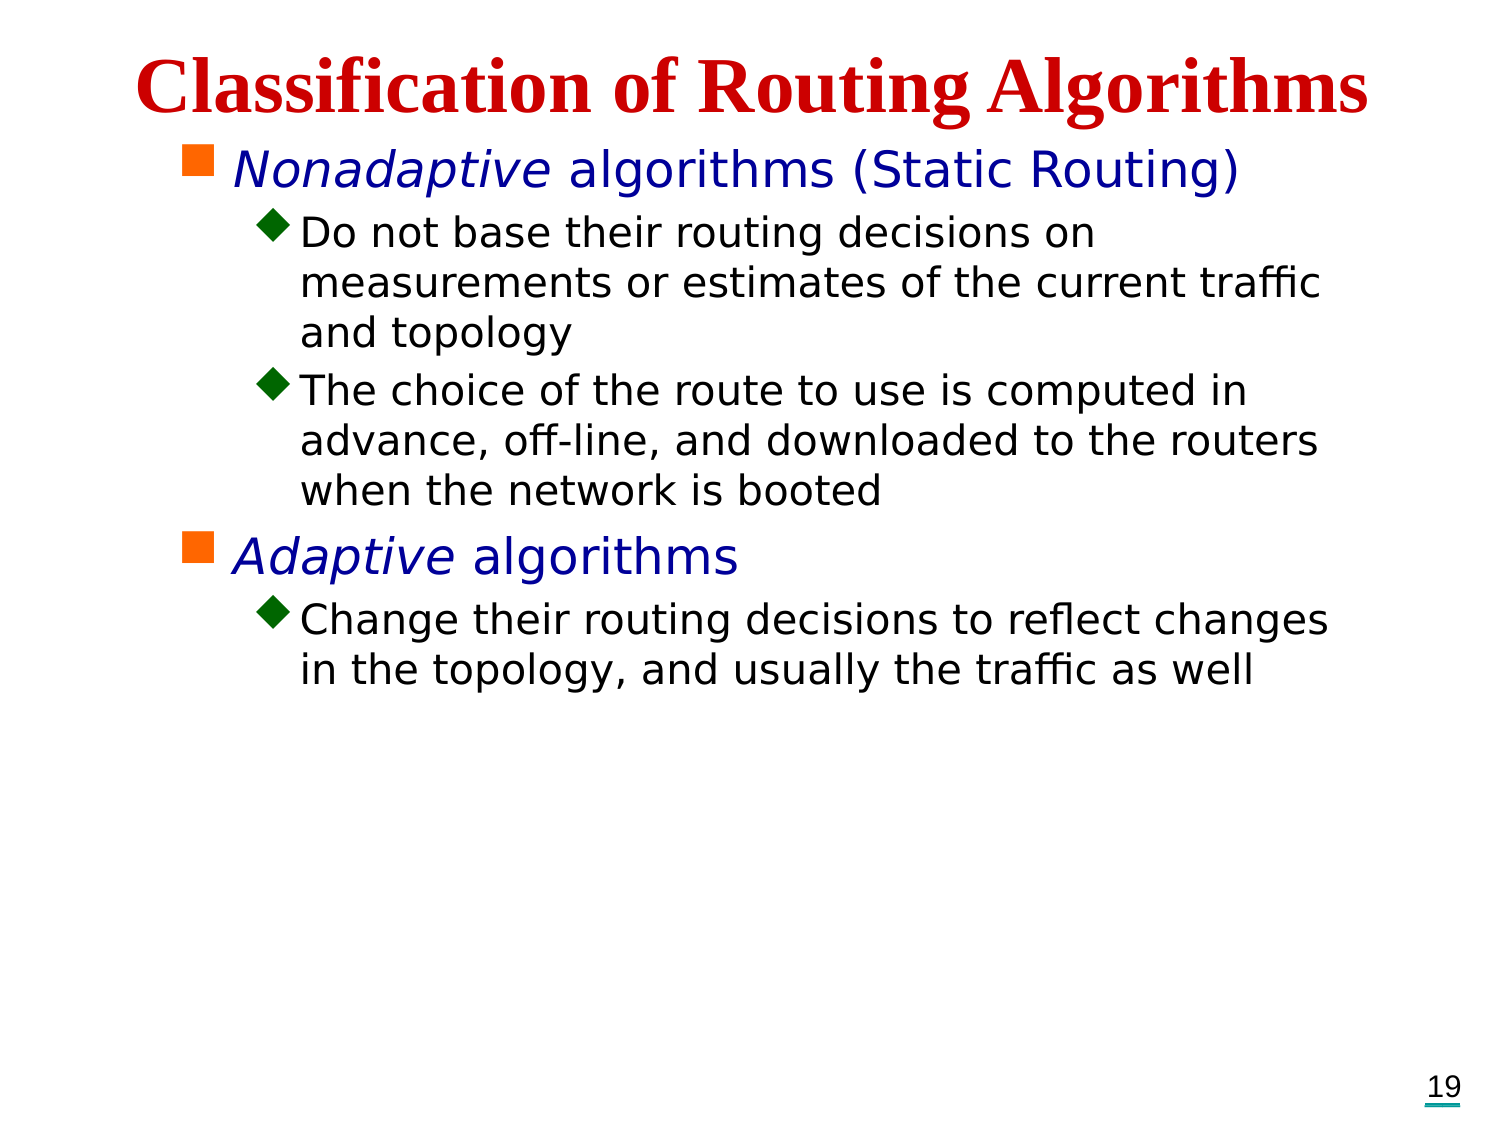

# Classification of Routing Algorithms
Nonadaptive algorithms (Static Routing)
Do not base their routing decisions on measurements or estimates of the current traffic and topology
The choice of the route to use is computed in advance, off-line, and downloaded to the routers when the network is booted
Adaptive algorithms
Change their routing decisions to reflect changes in the topology, and usually the traffic as well